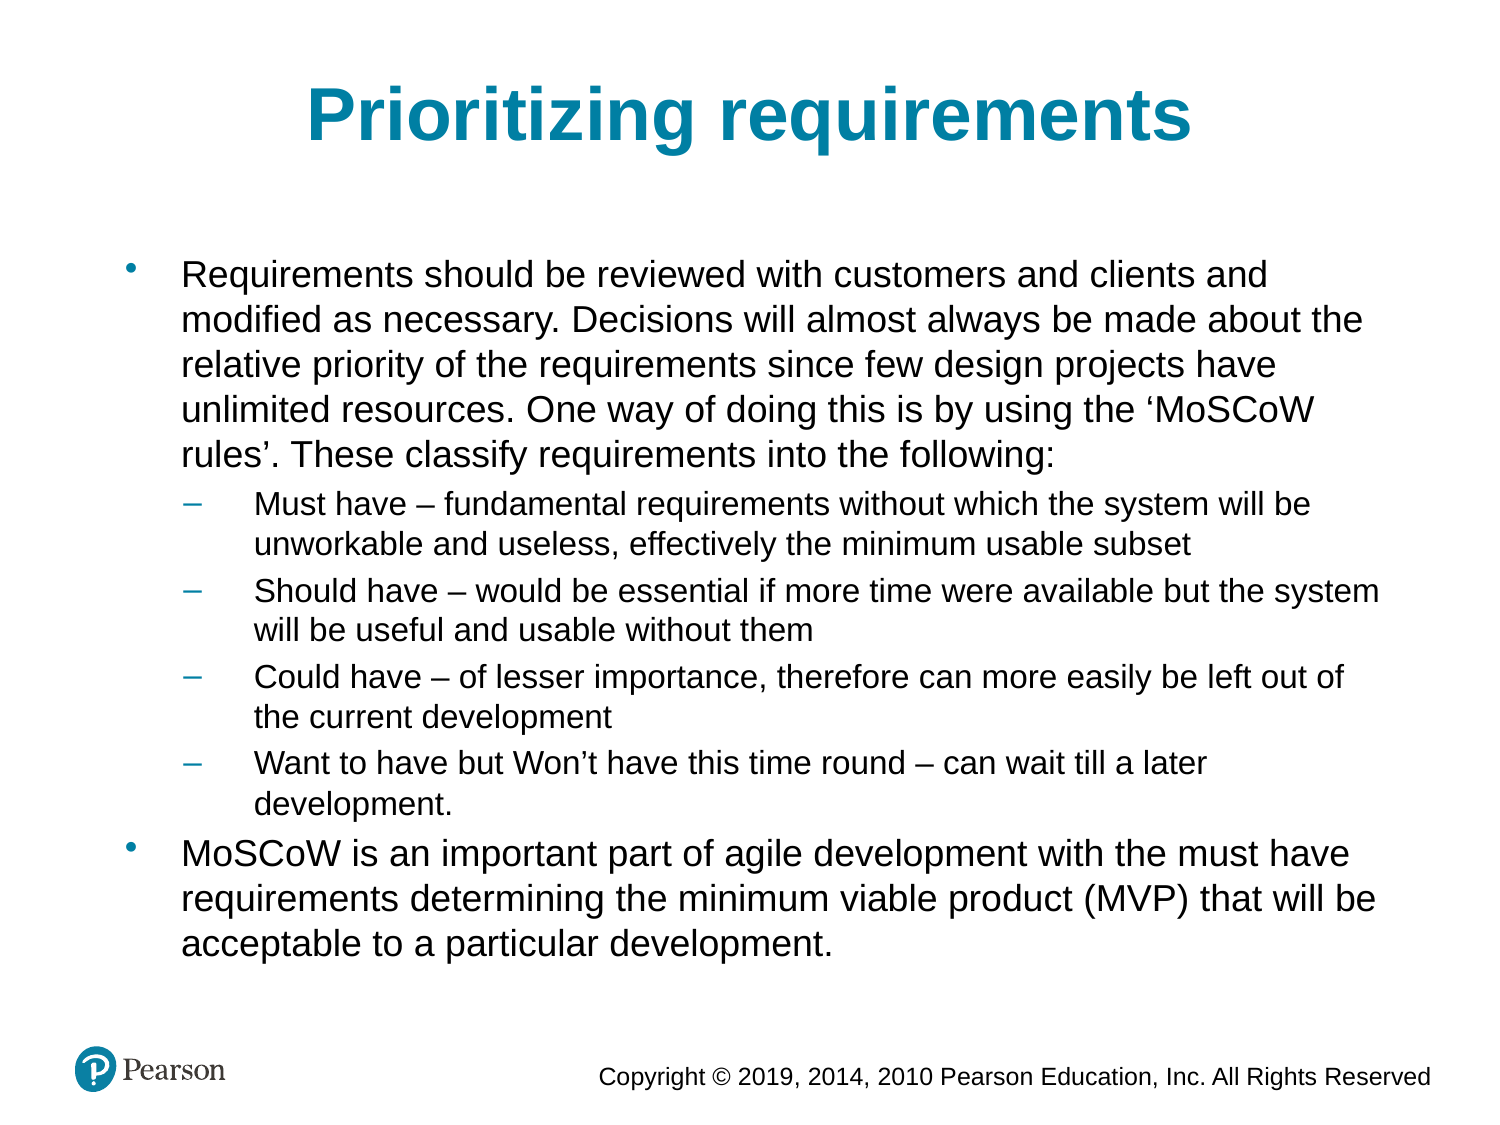

Prioritizing requirements
Requirements should be reviewed with customers and clients and modified as necessary. Decisions will almost always be made about the relative priority of the requirements since few design projects have unlimited resources. One way of doing this is by using the ‘MoSCoW rules’. These classify requirements into the following:
Must have – fundamental requirements without which the system will be unworkable and useless, effectively the minimum usable subset
Should have – would be essential if more time were available but the system will be useful and usable without them
Could have – of lesser importance, therefore can more easily be left out of the current development
Want to have but Won’t have this time round – can wait till a later development.
MoSCoW is an important part of agile development with the must have requirements determining the minimum viable product (MVP) that will be acceptable to a particular development.